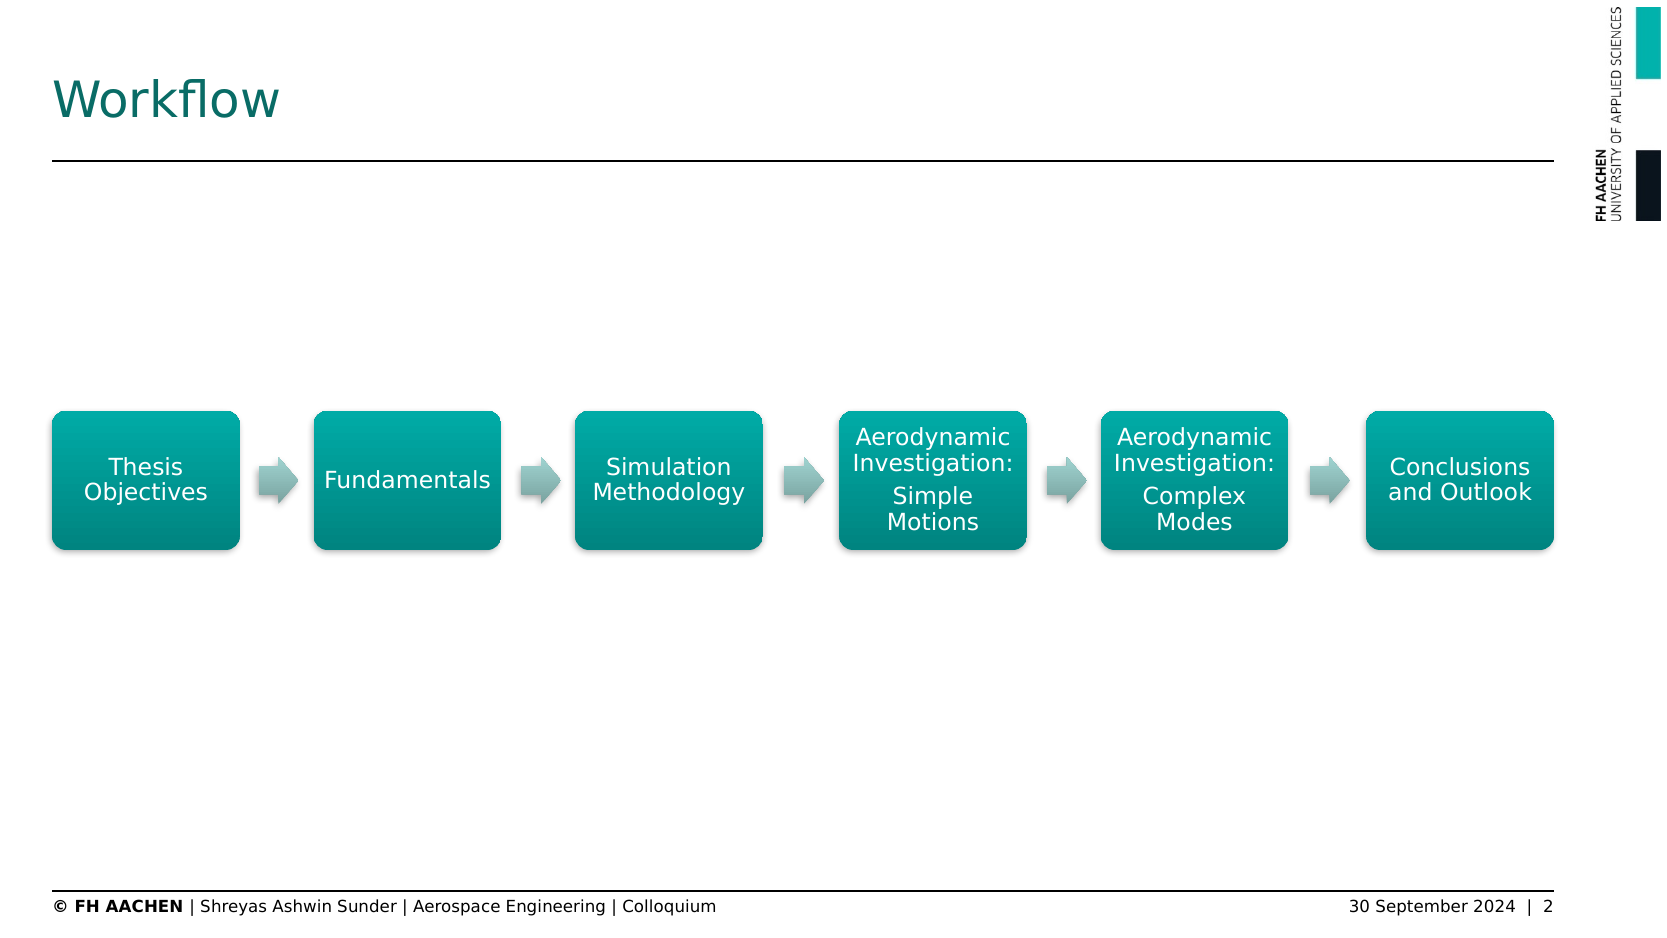

# Workflow
Aerodynamic Investigation:
Complex Modes
Aerodynamic Investigation:
Simple Motions
Simulation Methodology
Thesis Objectives
Fundamentals
Conclusions and Outlook